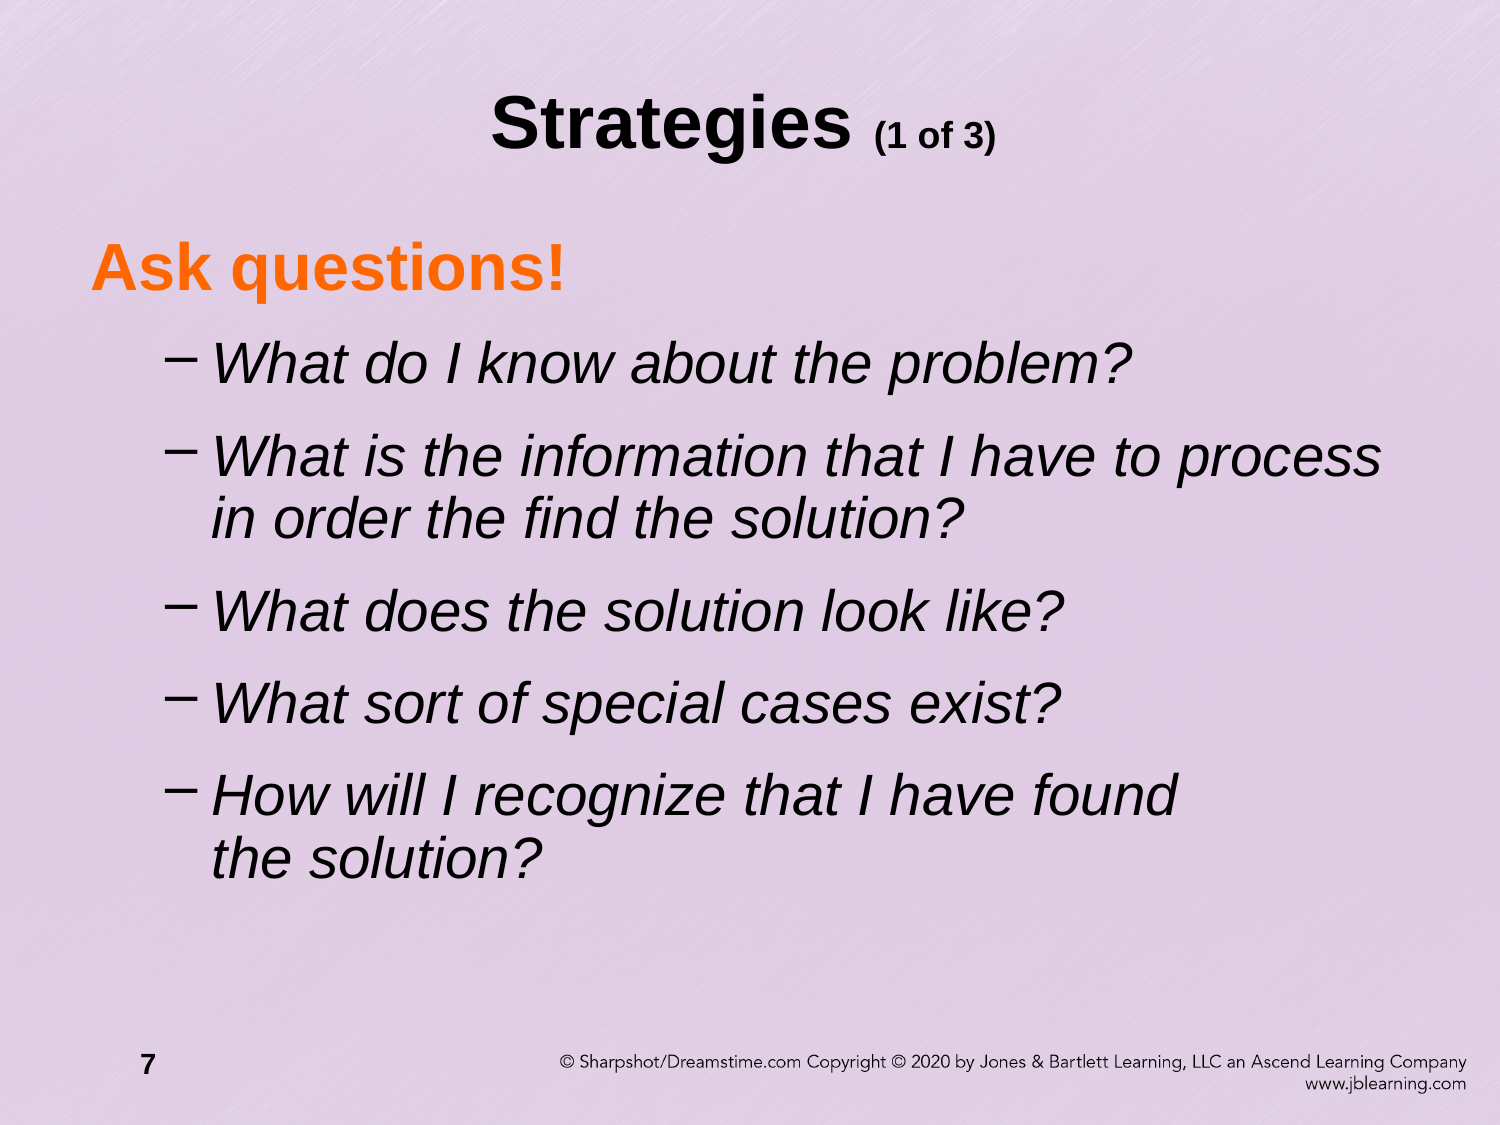

# Strategies (1 of 3)
Ask questions!
What do I know about the problem?
What is the information that I have to process in order the find the solution?
What does the solution look like?
What sort of special cases exist?
How will I recognize that I have found
the solution?
7